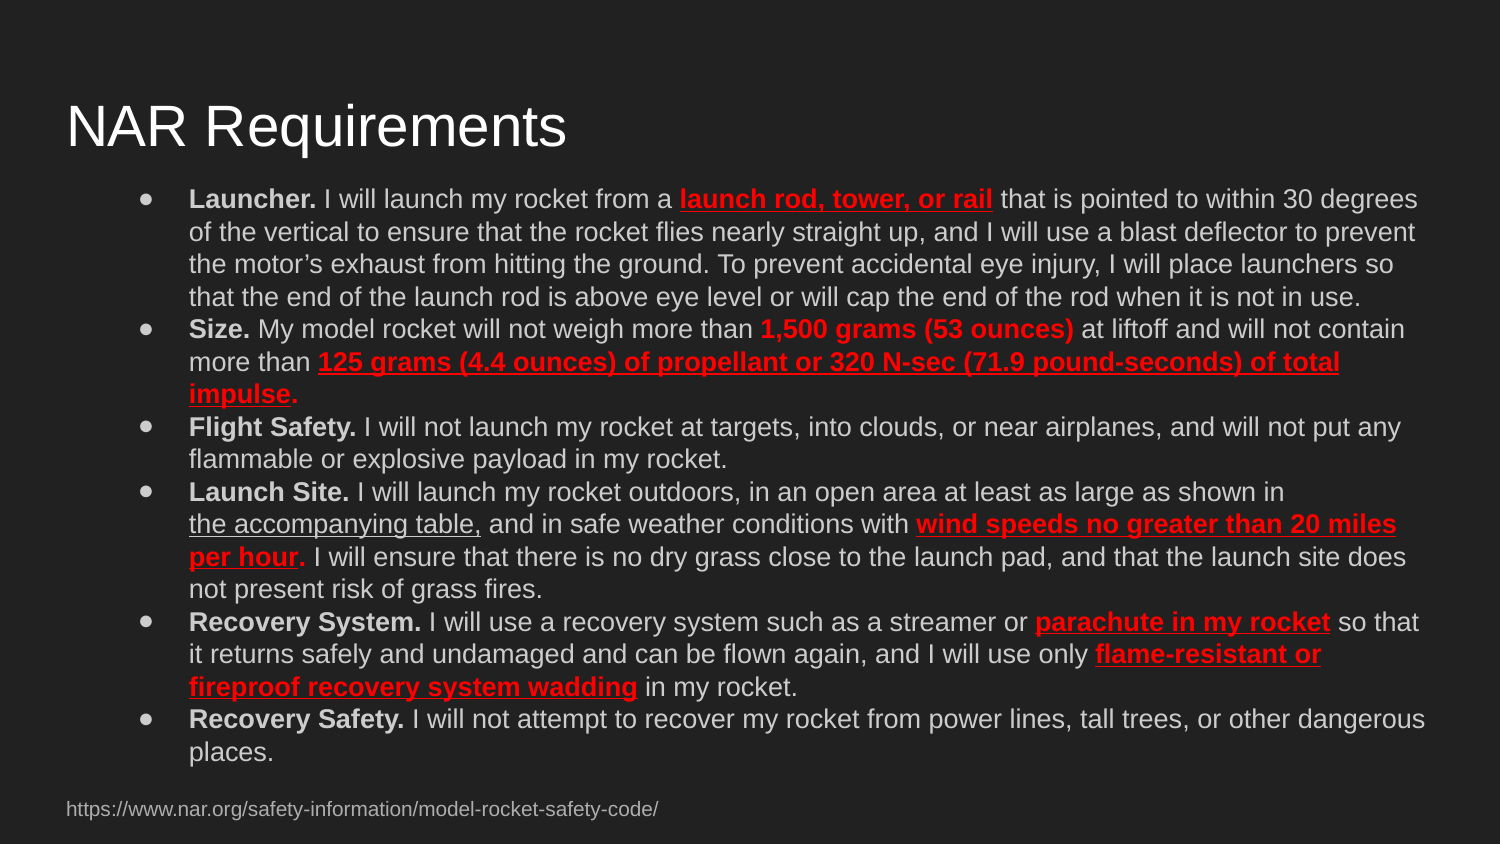

# NAR Requirements
Launcher. I will launch my rocket from a launch rod, tower, or rail that is pointed to within 30 degrees of the vertical to ensure that the rocket flies nearly straight up, and I will use a blast deflector to prevent the motor’s exhaust from hitting the ground. To prevent accidental eye injury, I will place launchers so that the end of the launch rod is above eye level or will cap the end of the rod when it is not in use.
Size. My model rocket will not weigh more than 1,500 grams (53 ounces) at liftoff and will not contain more than 125 grams (4.4 ounces) of propellant or 320 N-sec (71.9 pound-seconds) of total impulse.
Flight Safety. I will not launch my rocket at targets, into clouds, or near airplanes, and will not put any flammable or explosive payload in my rocket.
Launch Site. I will launch my rocket outdoors, in an open area at least as large as shown in the accompanying table, and in safe weather conditions with wind speeds no greater than 20 miles per hour. I will ensure that there is no dry grass close to the launch pad, and that the launch site does not present risk of grass fires.
Recovery System. I will use a recovery system such as a streamer or parachute in my rocket so that it returns safely and undamaged and can be flown again, and I will use only flame-resistant or fireproof recovery system wadding in my rocket.
Recovery Safety. I will not attempt to recover my rocket from power lines, tall trees, or other dangerous places.
https://www.nar.org/safety-information/model-rocket-safety-code/